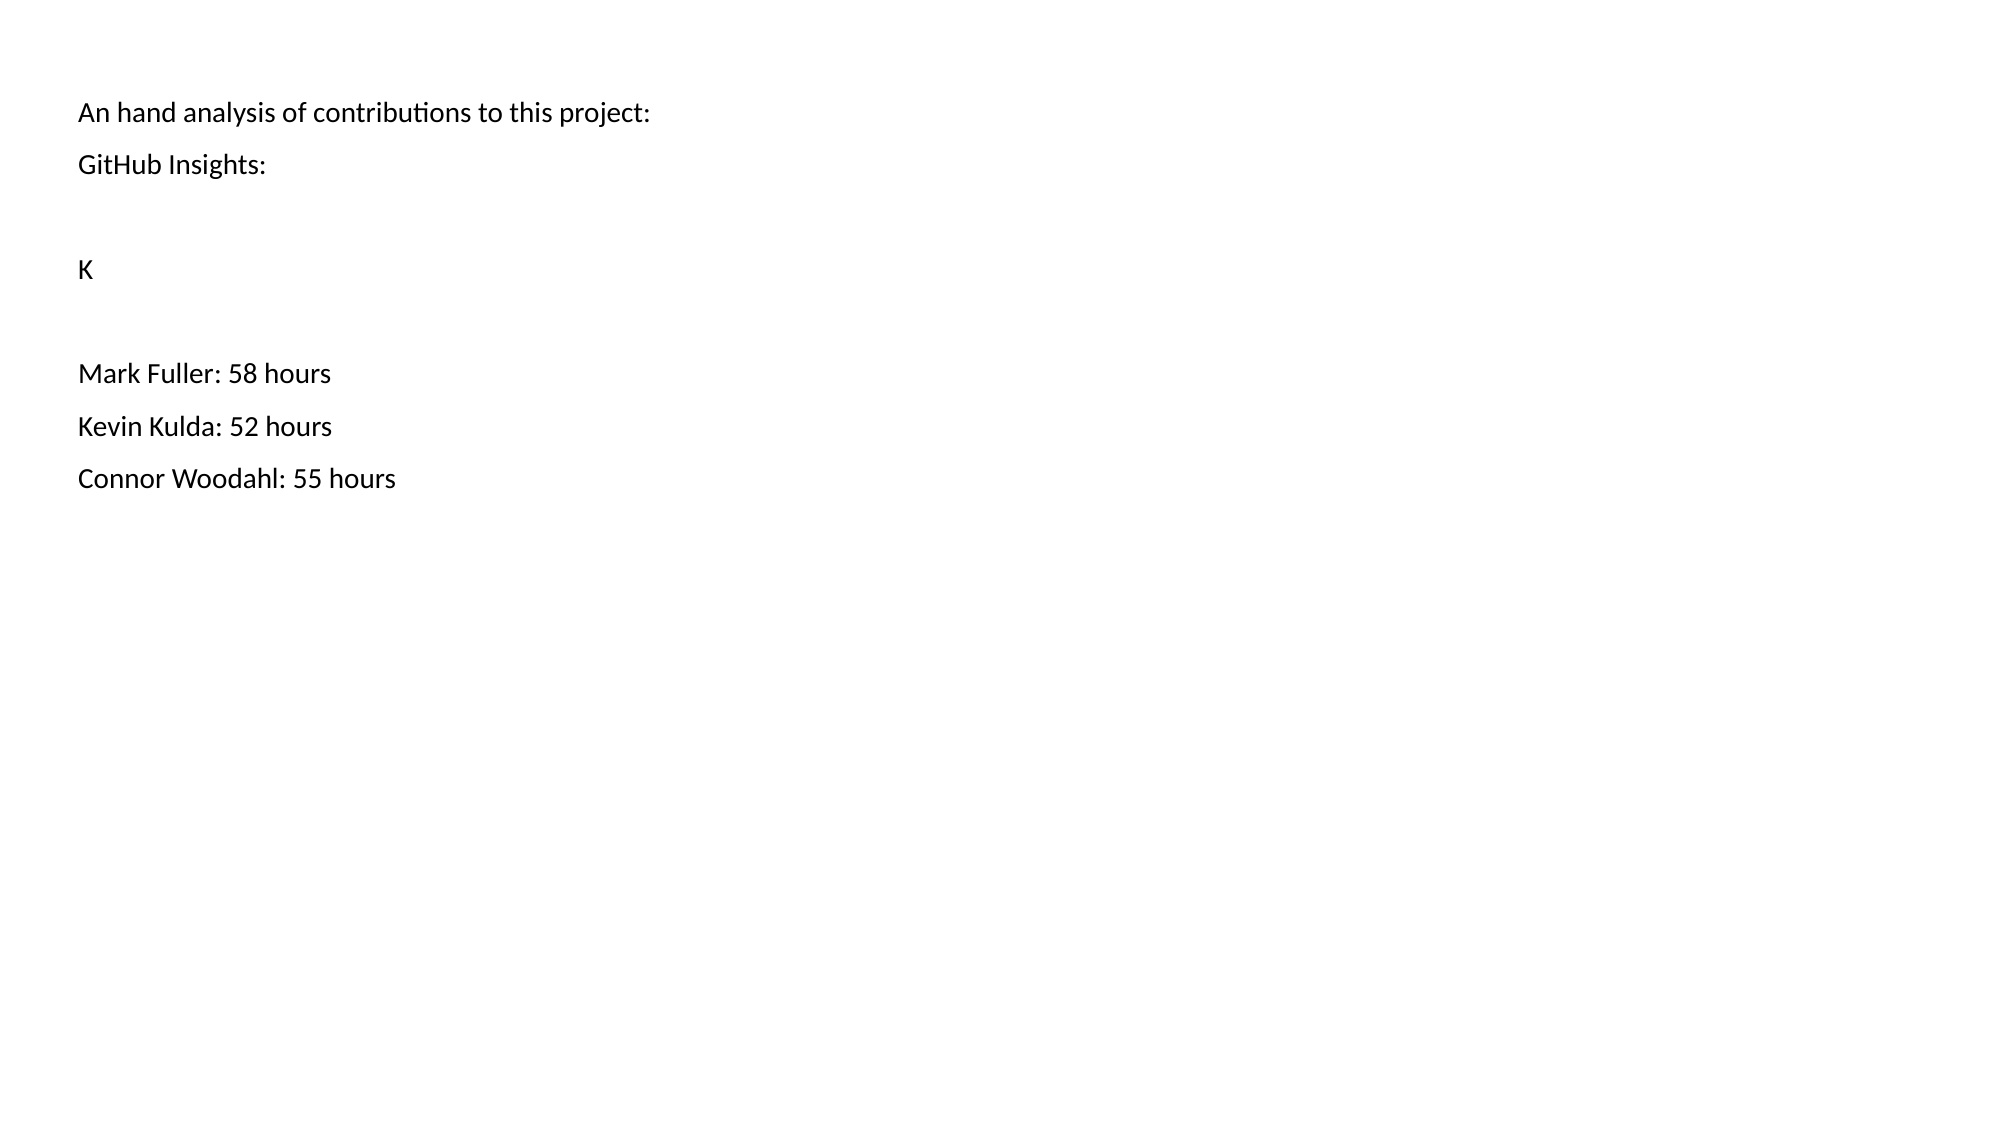

An hand analysis of contributions to this project:
GitHub Insights:

K

Mark Fuller: 58 hours
Kevin Kulda: 52 hours
Connor Woodahl: 55 hours